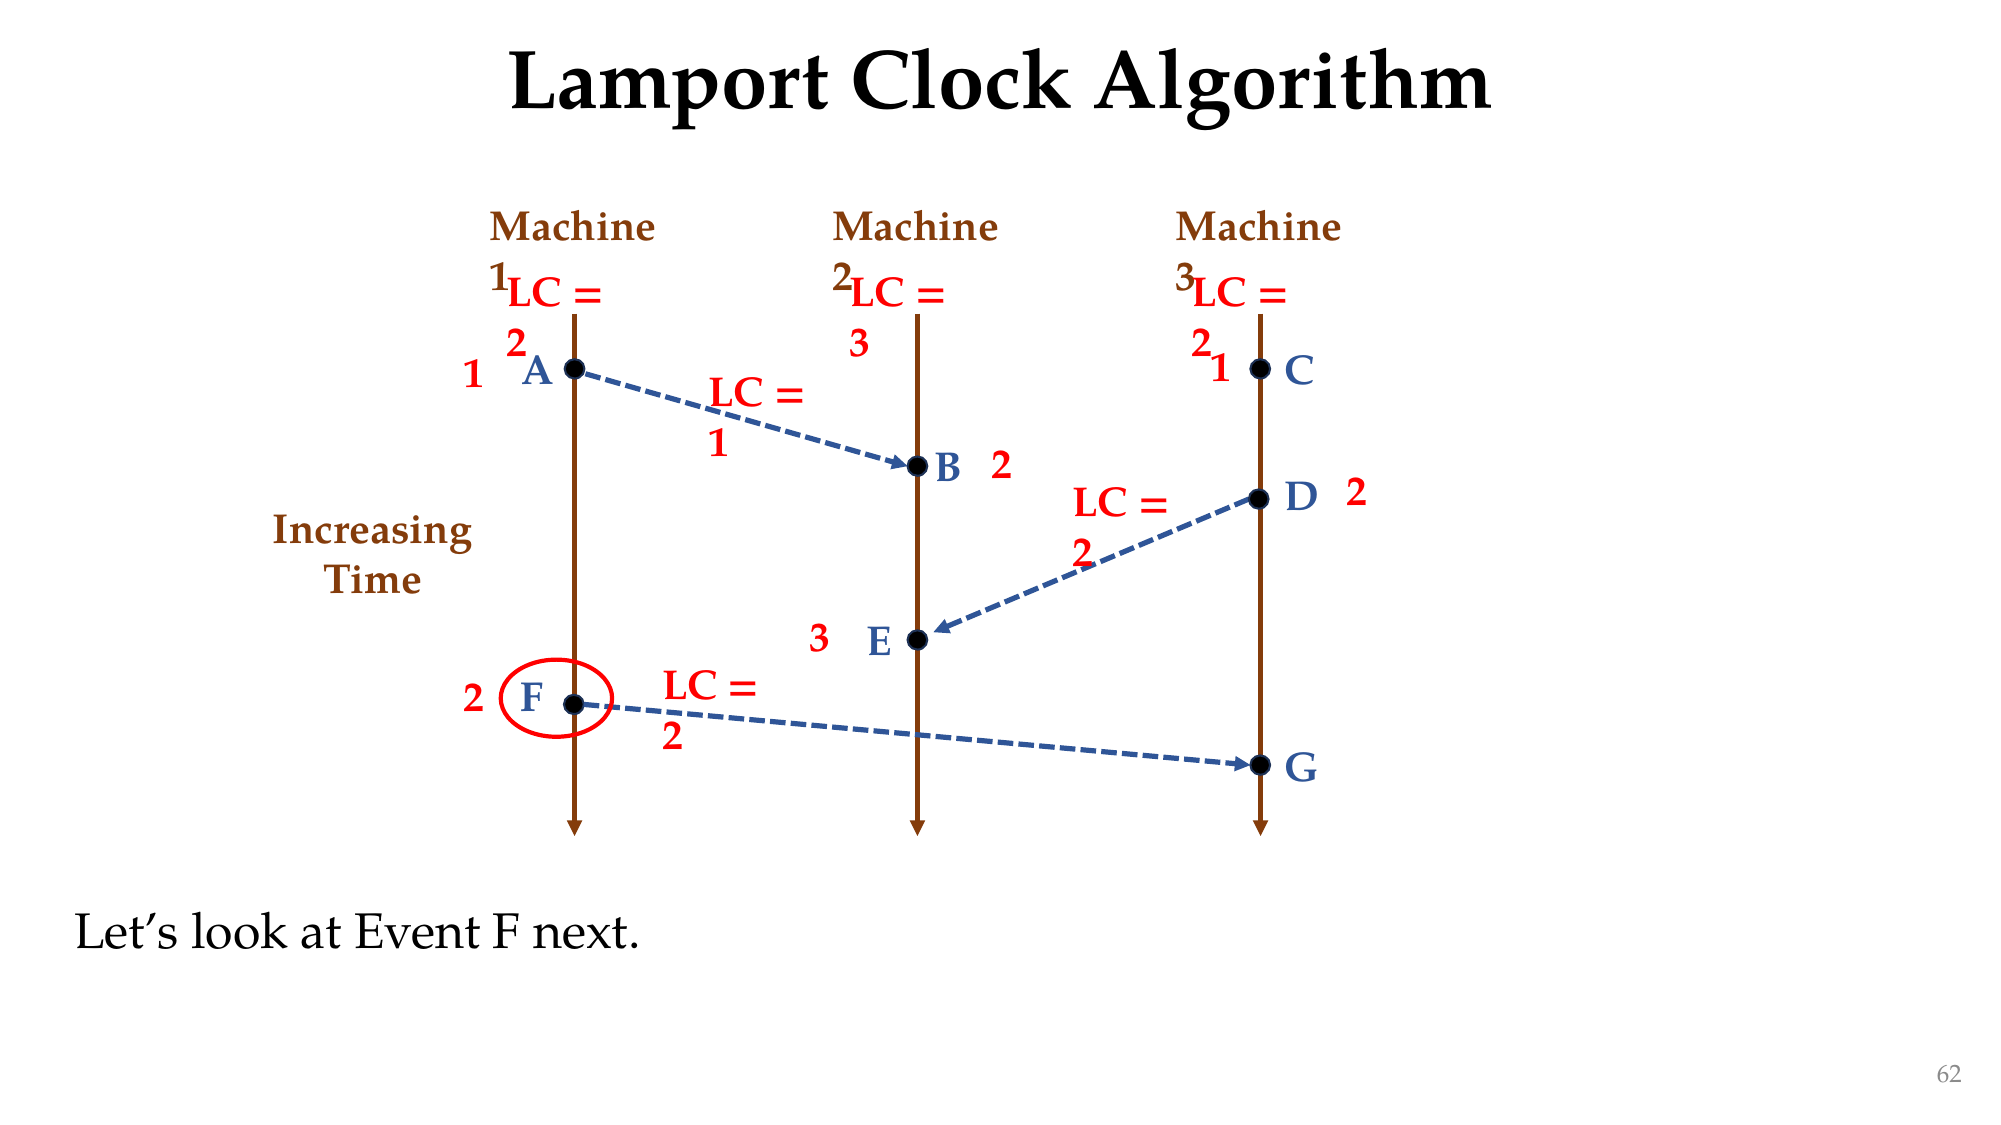

# Lamport Clock Algorithm
Machine 1
Machine 2
Machine 3
LC = 2
LC = 3
LC = 2
1
A
C
1
LC = 1

2
B

2
D
LC = 2

Increasing
Time
3
E

LC = 2

2
F

G

Let’s look at Event F next.
62